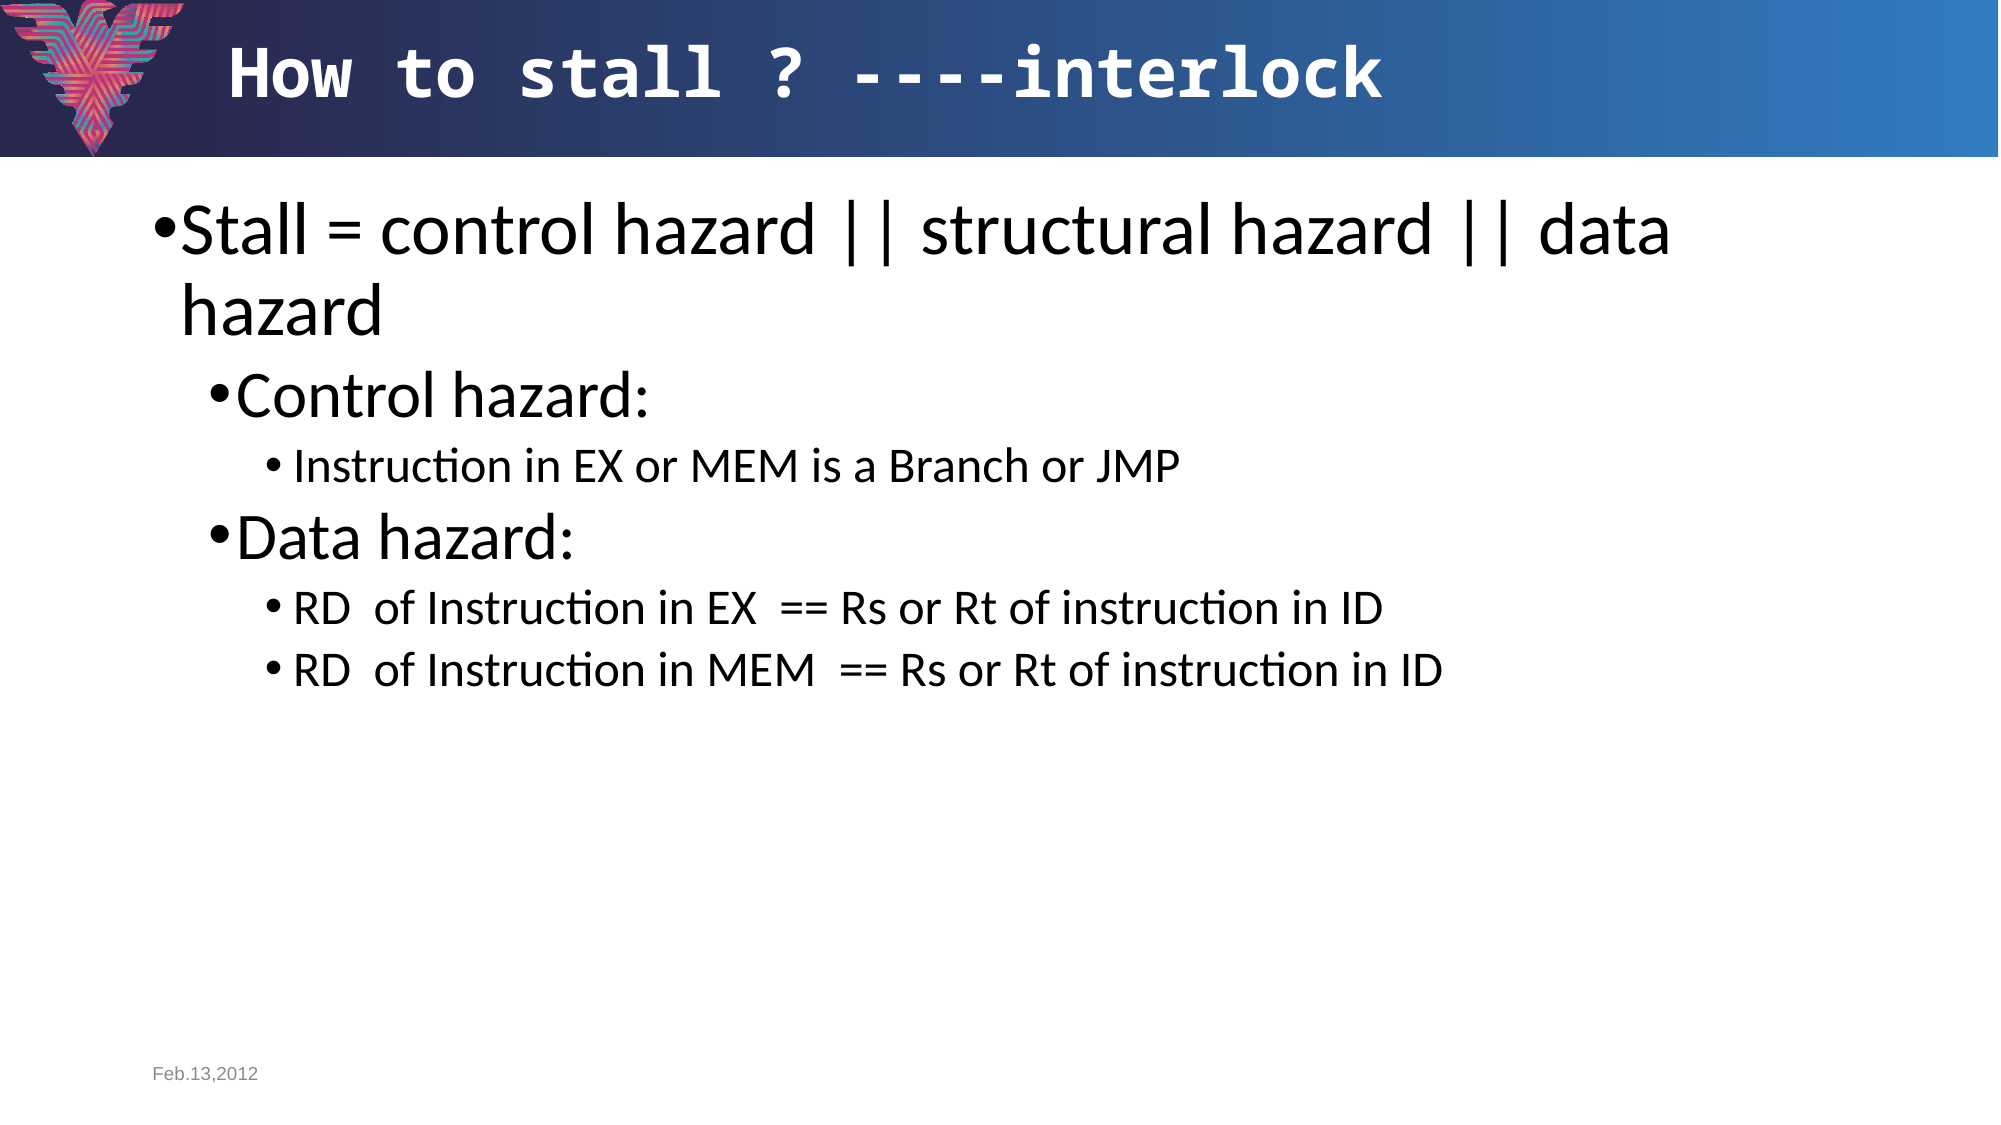

# How to stall ? ----interlock
Stall = control hazard || structural hazard || data hazard
Control hazard:
Instruction in EX or MEM is a Branch or JMP
Data hazard:
RD  of Instruction in EX  == Rs or Rt of instruction in ID
RD  of Instruction in MEM  == Rs or Rt of instruction in ID

Feb.13,2012